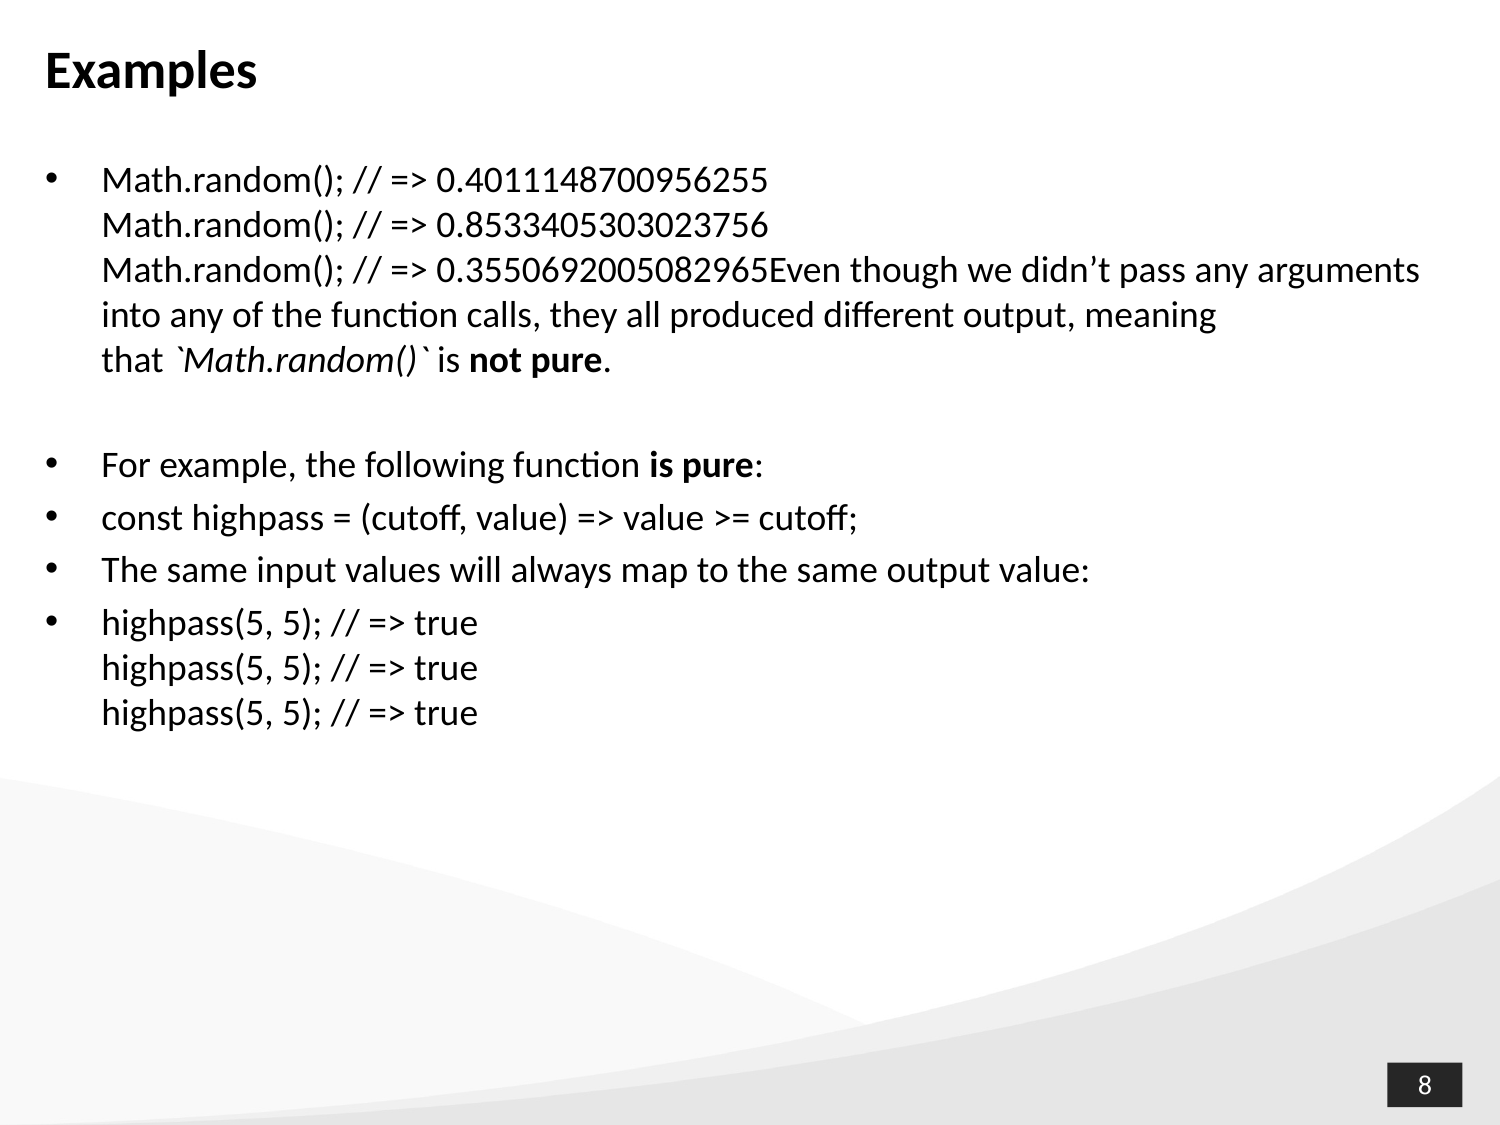

# Examples
Math.random(); // => 0.4011148700956255
Math.random(); // => 0.8533405303023756
Math.random(); // => 0.3550692005082965Even though we didn’t pass any arguments into any of the function calls, they all produced different output, meaning that `Math.random()` is not pure.

For example, the following function is pure:
const highpass = (cutoff, value) => value >= cutoff;
The same input values will always map to the same output value:
highpass(5, 5); // => true
highpass(5, 5); // => true
highpass(5, 5); // => true